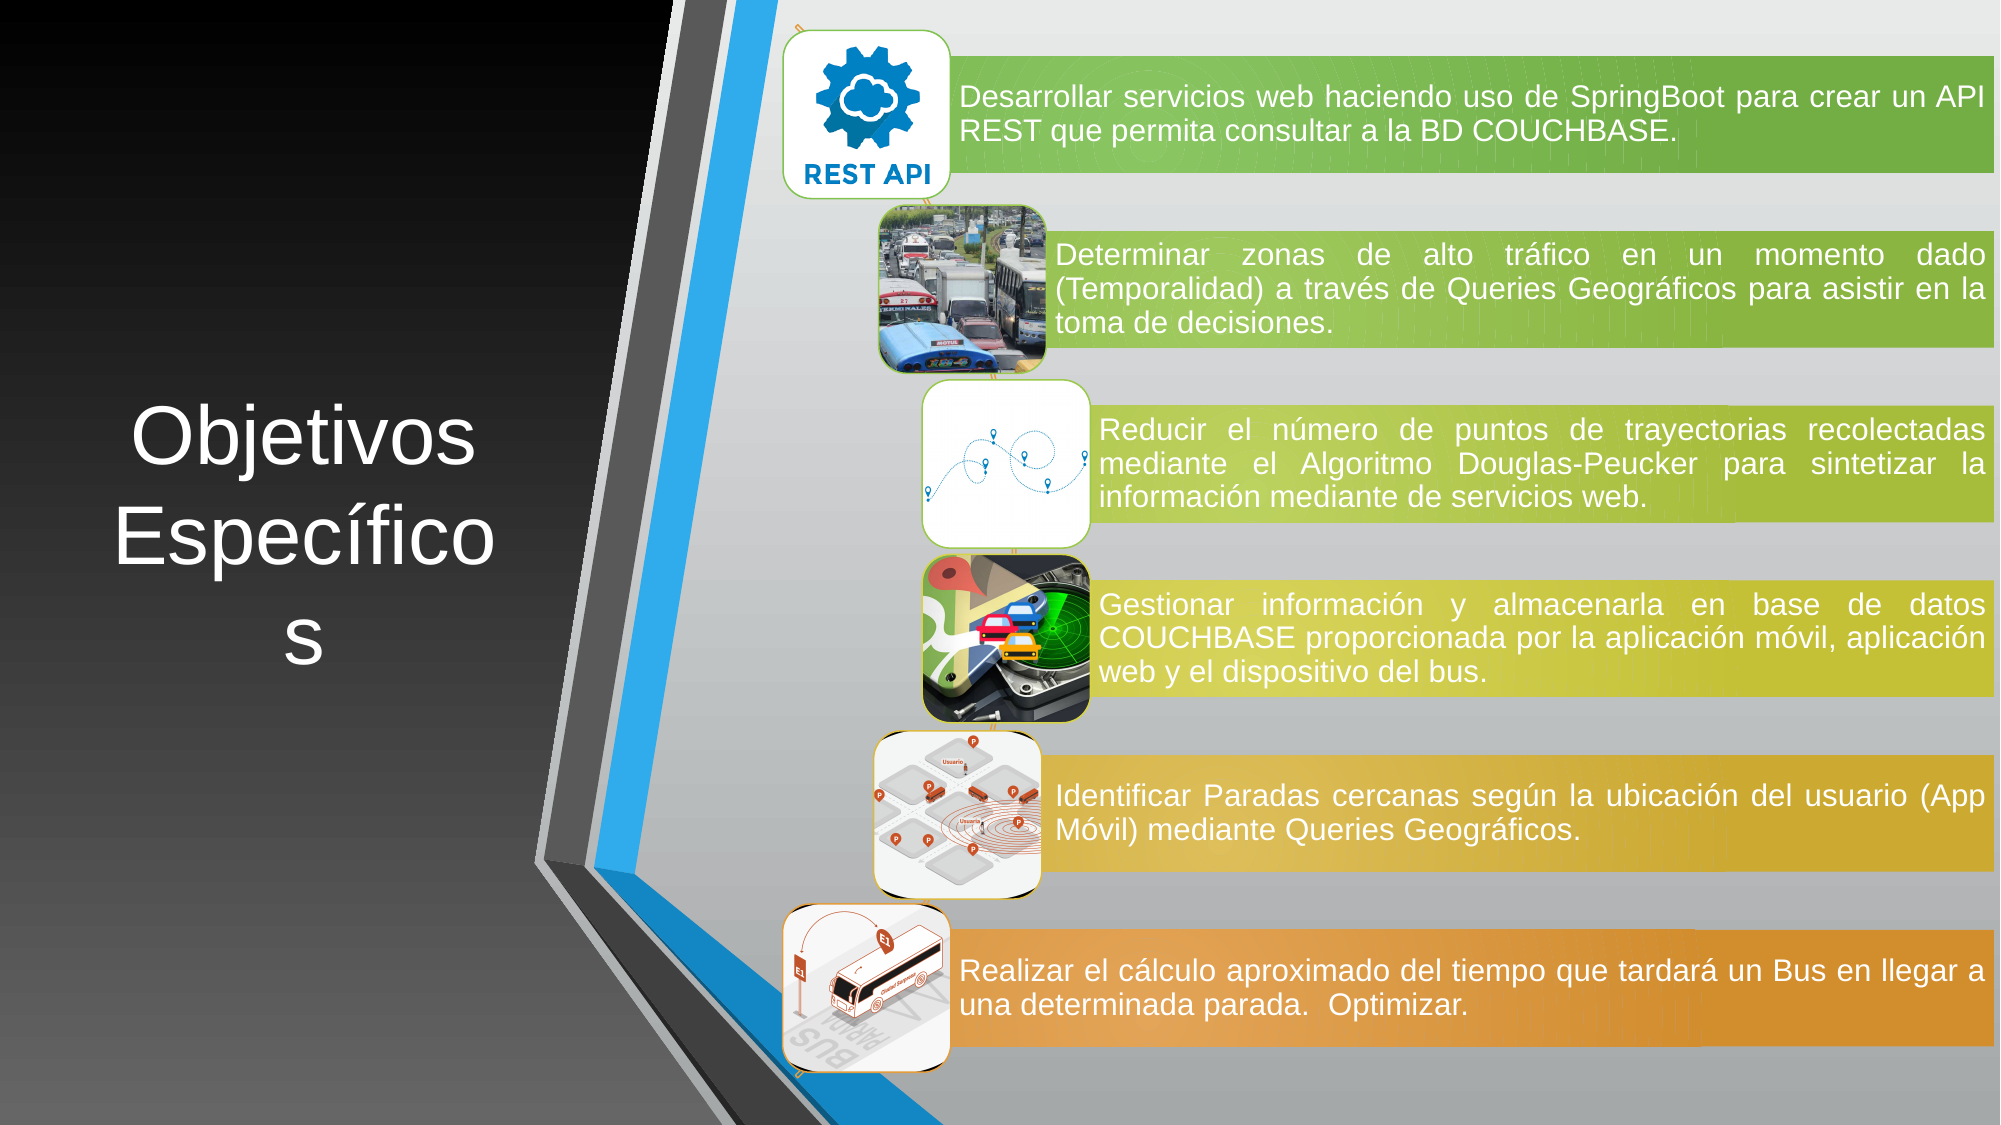

Desarrollar servicios web haciendo uso de SpringBoot para crear un API REST que permita consultar a la BD COUCHBASE.
Determinar zonas de alto tráfico en un momento dado (Temporalidad) a través de Queries Geográficos para asistir en la toma de decisiones.
Reducir el número de puntos de trayectorias recolectadas mediante el Algoritmo Douglas-Peucker para sintetizar la información mediante de servicios web.
Gestionar información y almacenarla en base de datos COUCHBASE proporcionada por la aplicación móvil, aplicación web y el dispositivo del bus.
Identificar Paradas cercanas según la ubicación del usuario (App Móvil) mediante Queries Geográficos.
Realizar el cálculo aproximado del tiempo que tardará un Bus en llegar a una determinada parada.  Optimizar.

# Objetivos Específicos